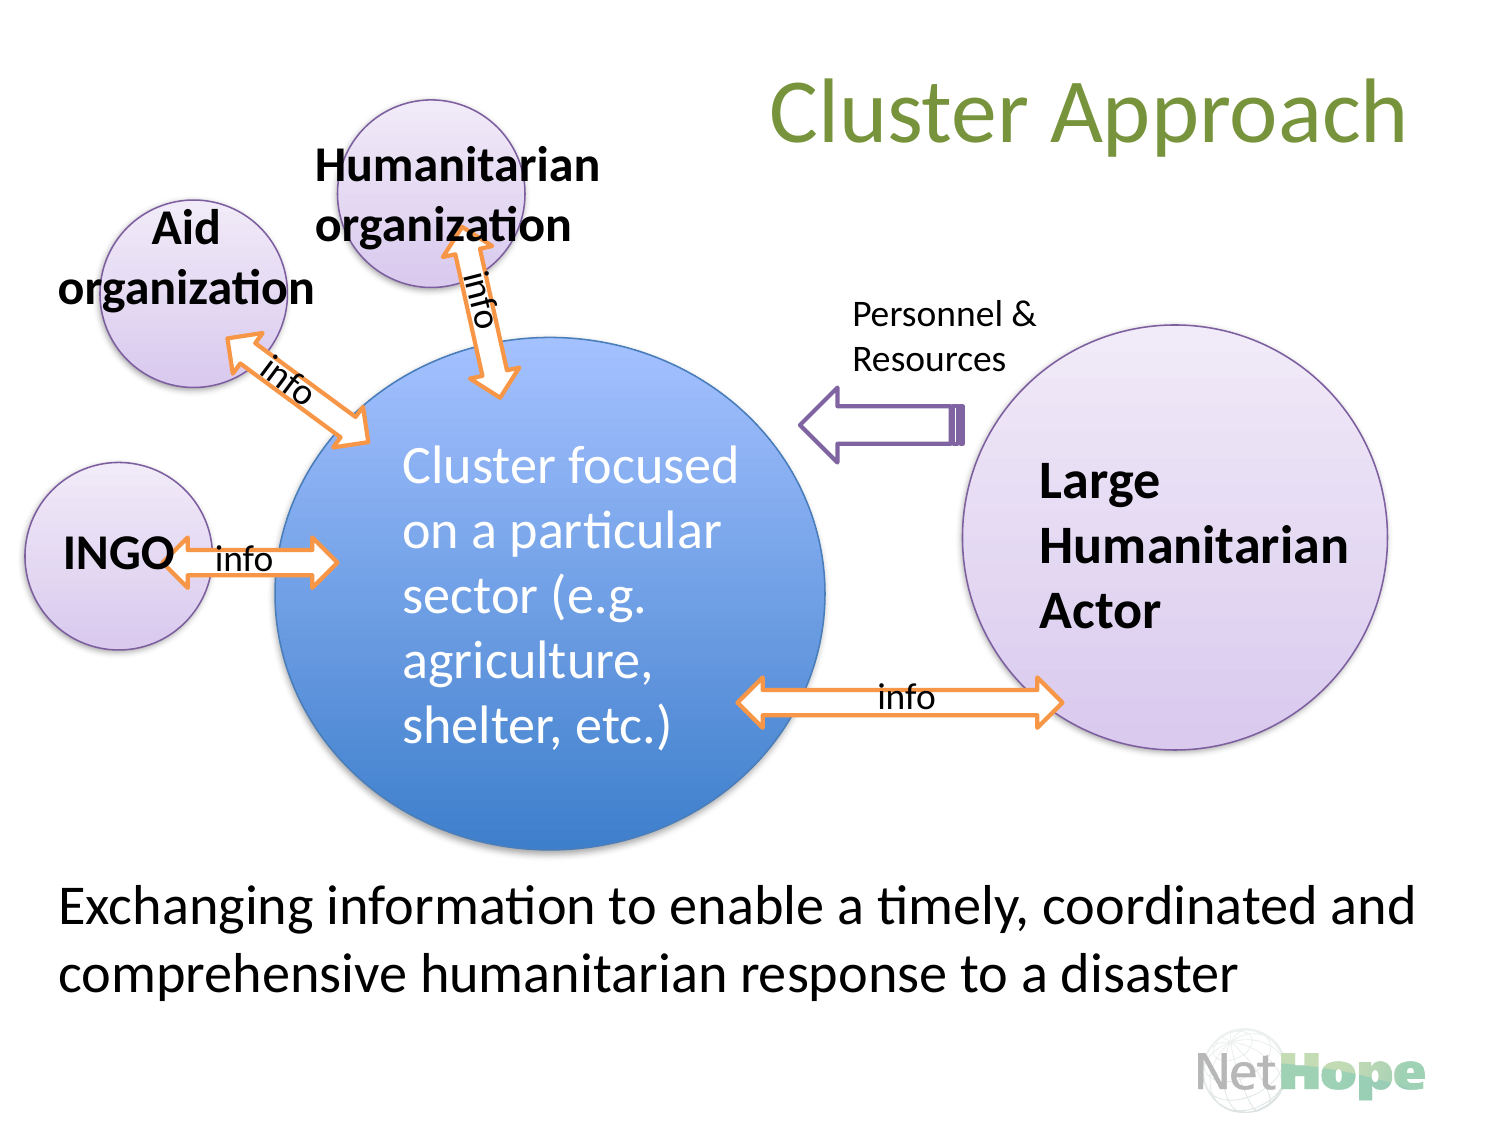

# Cluster Approach

Humanitarian organization
Aid organization

info
Personnel & Resources

info

Cluster focused on a particular sector (e.g. agriculture, shelter, etc.)
Large Humanitarian Actor

INGO
info

info

Exchanging information to enable a timely, coordinated and comprehensive humanitarian response to a disaster